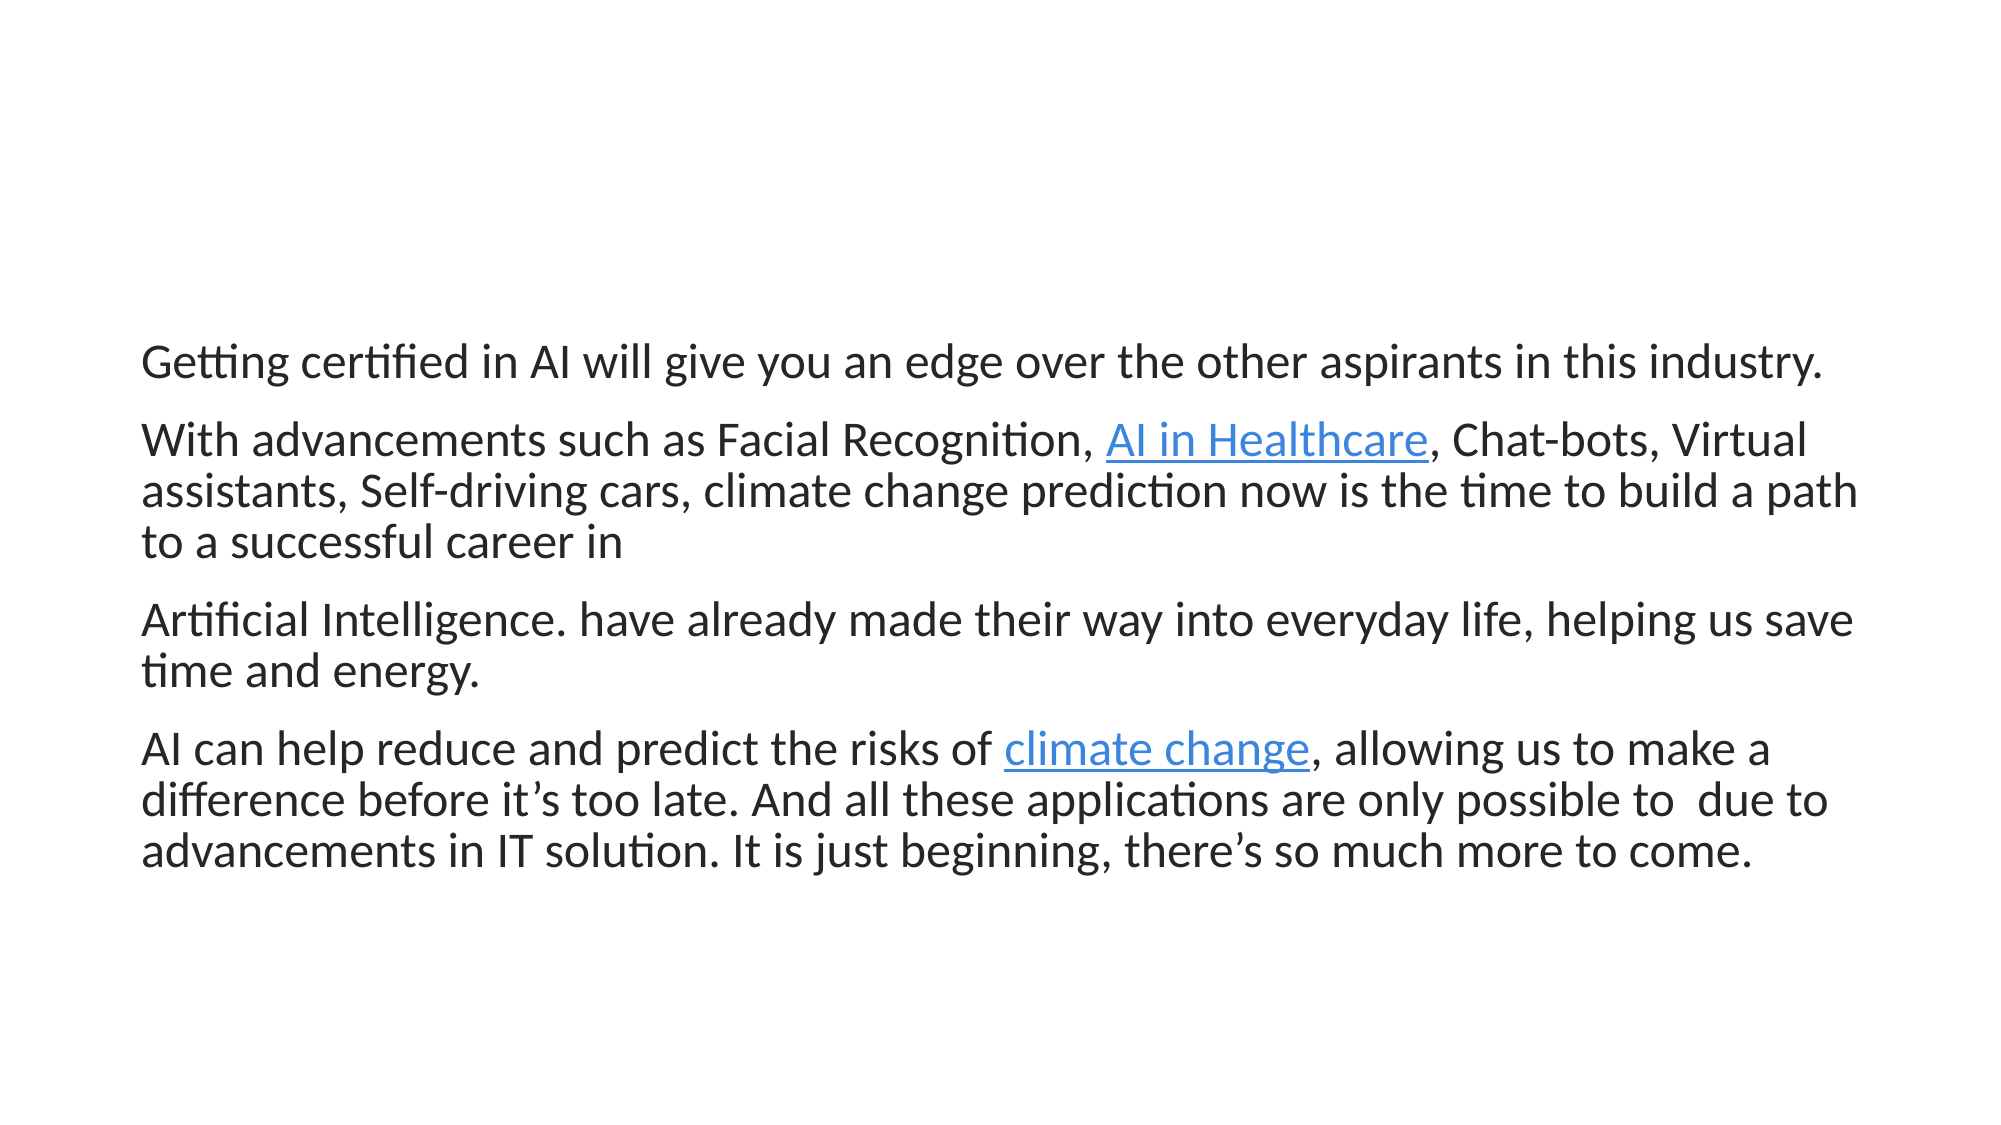

#
Getting certified in AI will give you an edge over the other aspirants in this industry.
With advancements such as Facial Recognition, AI in Healthcare, Chat-bots, Virtual assistants, Self-driving cars, climate change prediction now is the time to build a path to a successful career in
Artificial Intelligence. have already made their way into everyday life, helping us save time and energy.
AI can help reduce and predict the risks of climate change, allowing us to make a difference before it’s too late. And all these applications are only possible to  due to advancements in IT solution. It is just beginning, there’s so much more to come.